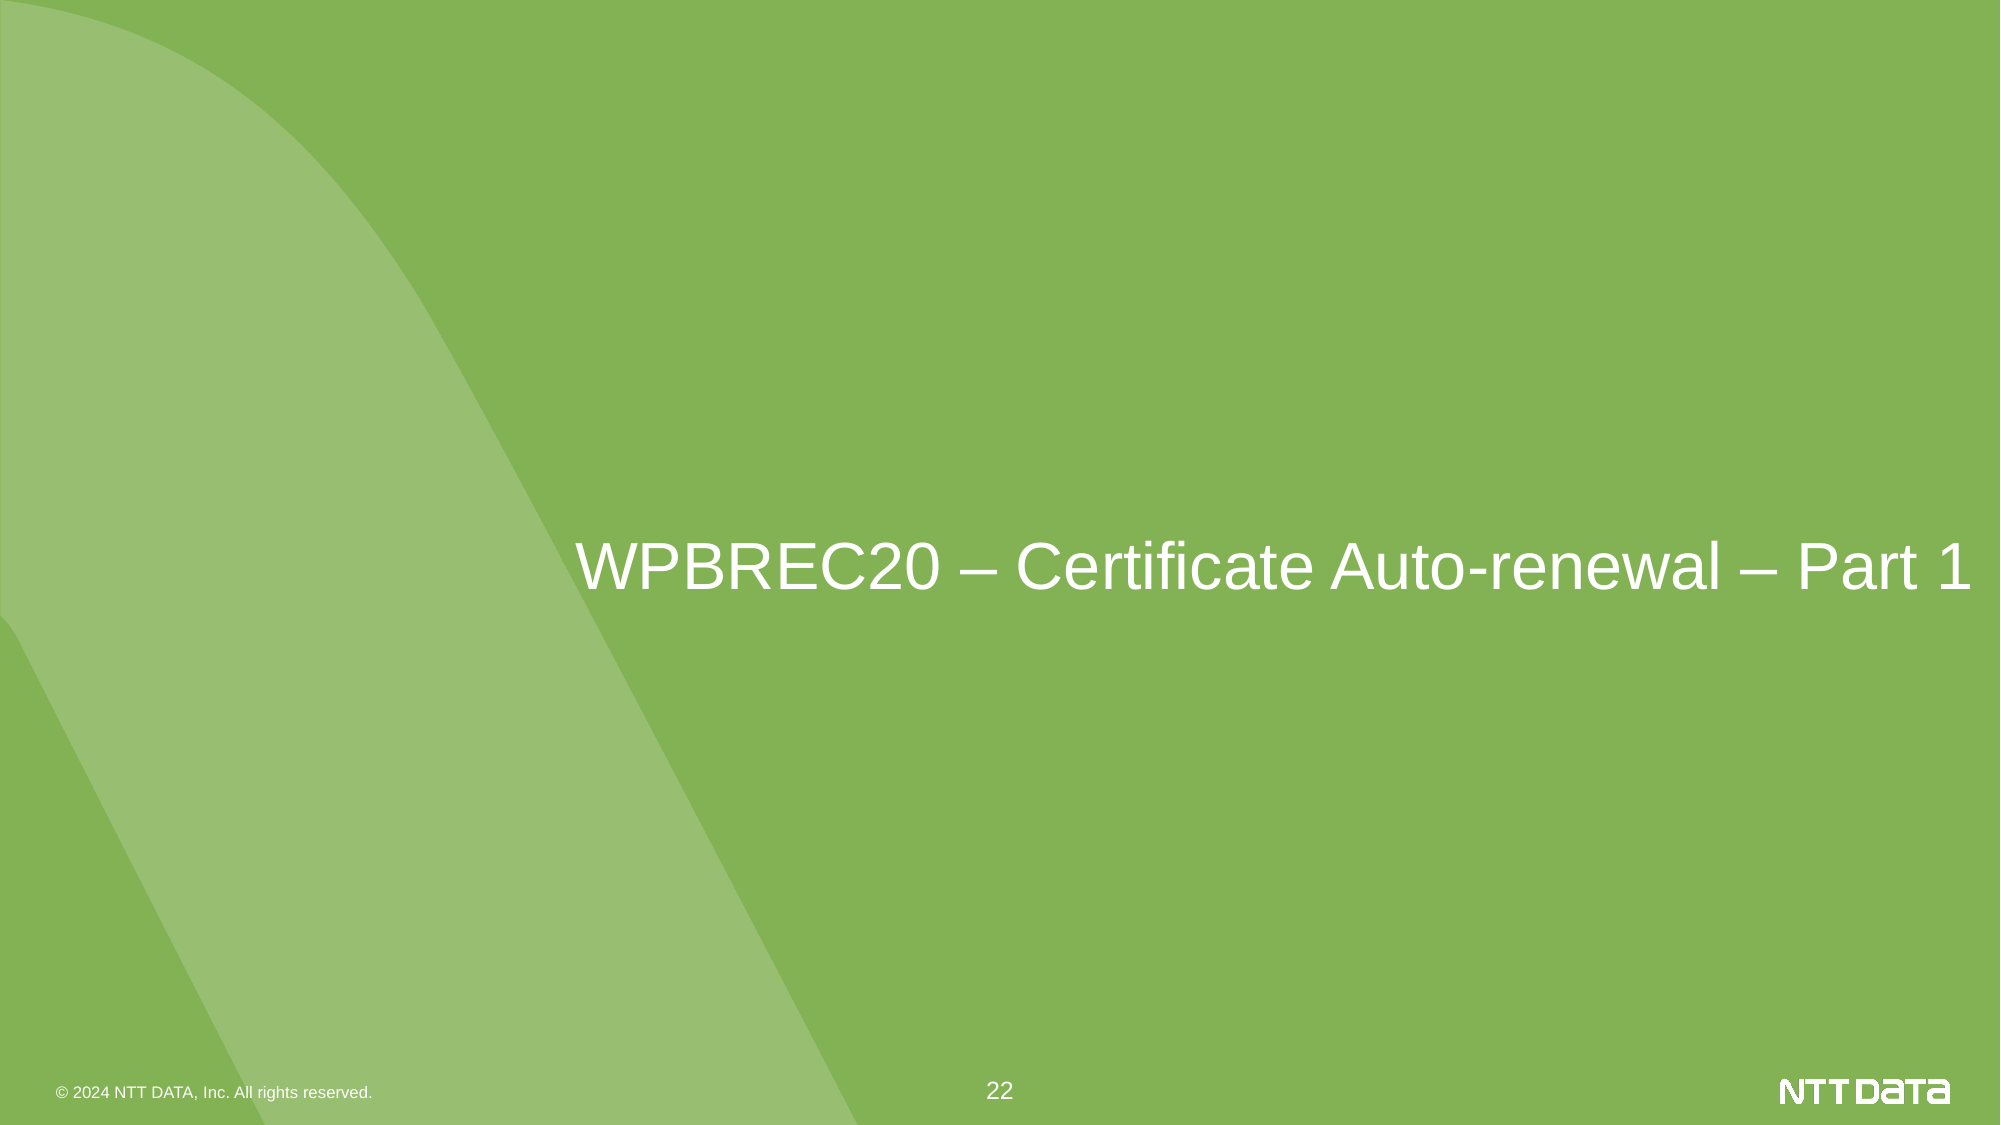

# WPBREC20 – Certificate Auto-renewal – Part 1